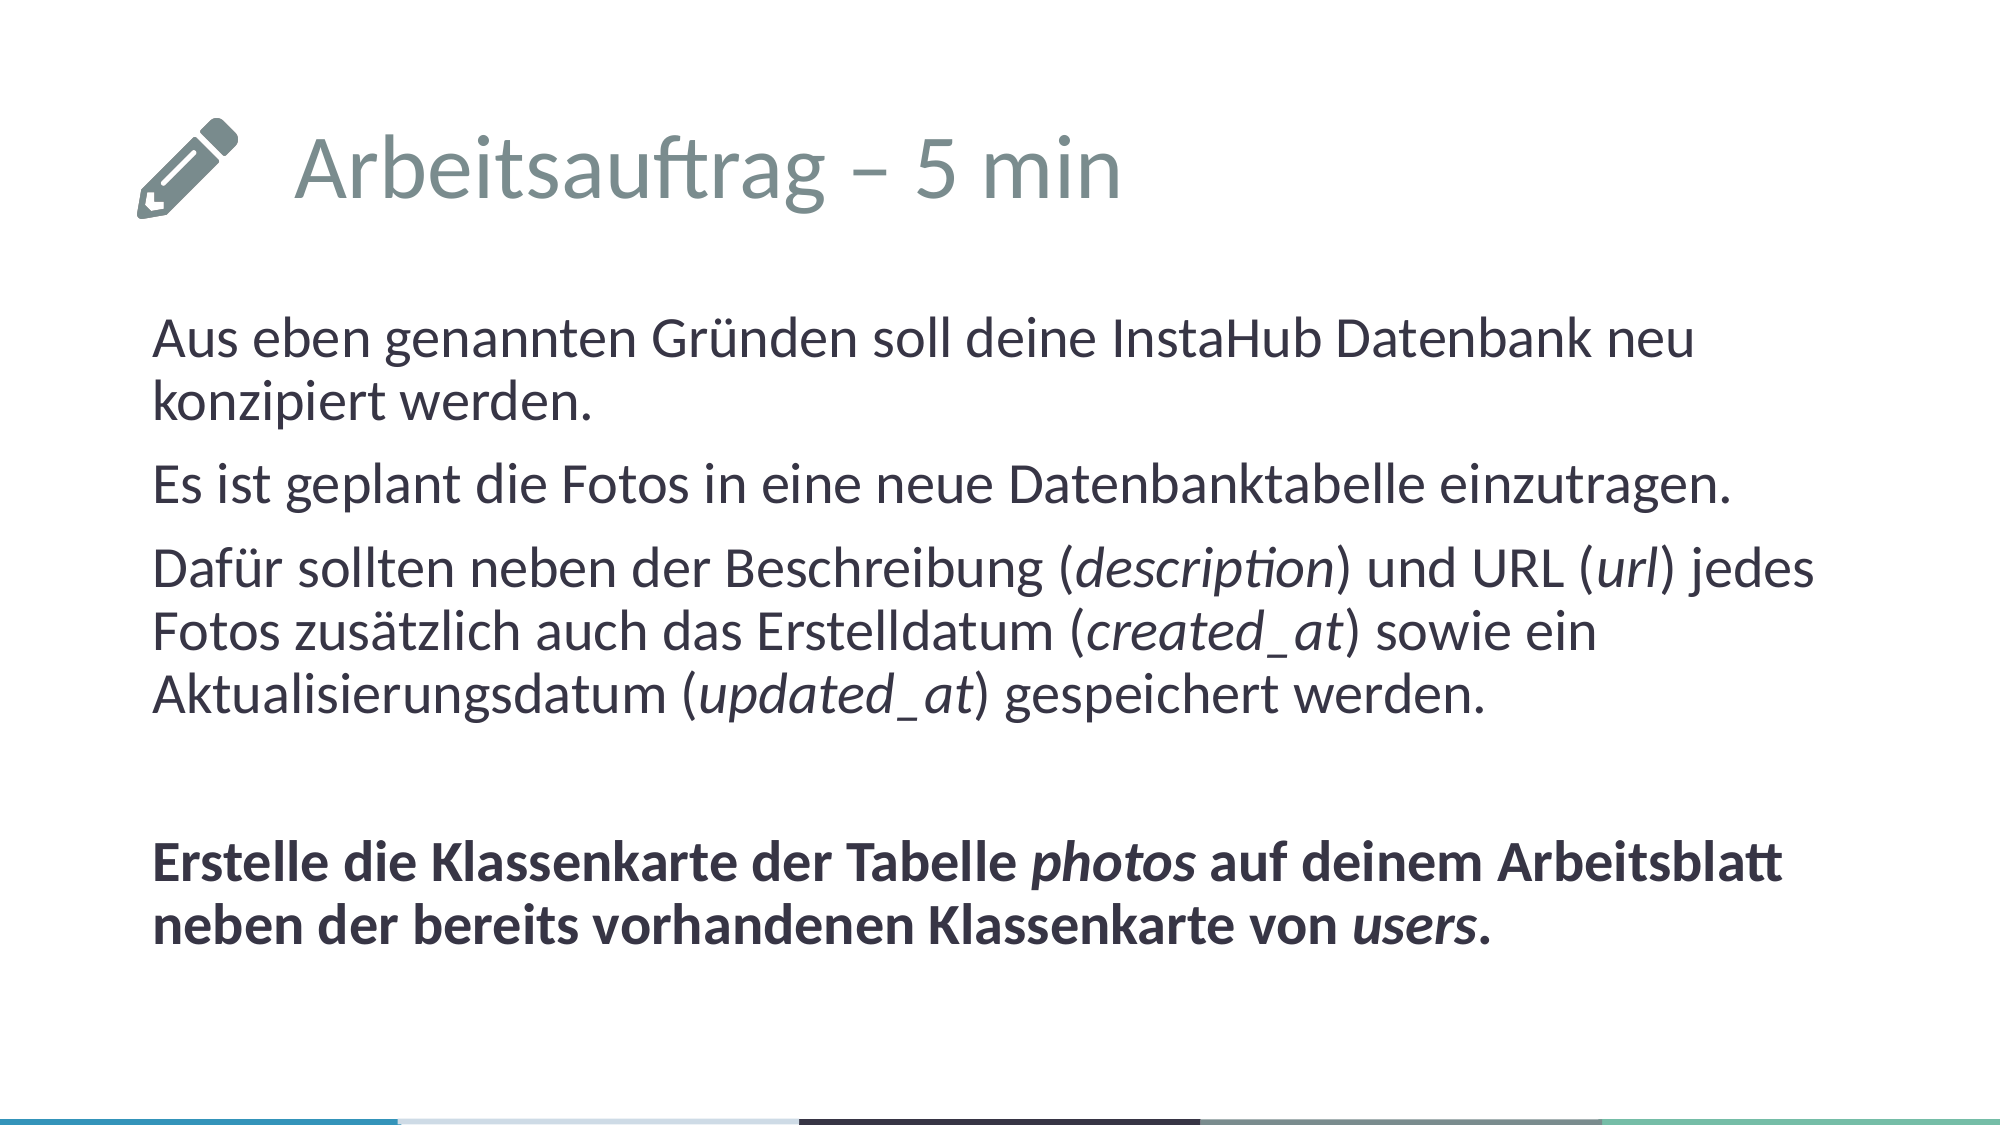

# Arbeitsauftrag – 5 min
Aus eben genannten Gründen soll deine InstaHub Datenbank neu konzipiert werden.
Es ist geplant die Fotos in eine neue Datenbanktabelle einzutragen.
Dafür sollten neben der Beschreibung (description) und URL (url) jedes Fotos zusätzlich auch das Erstelldatum (created_at) sowie ein Aktualisierungsdatum (updated_at) gespeichert werden.

Erstelle die Klassenkarte der Tabelle photos auf deinem Arbeitsblatt neben der bereits vorhandenen Klassenkarte von users.